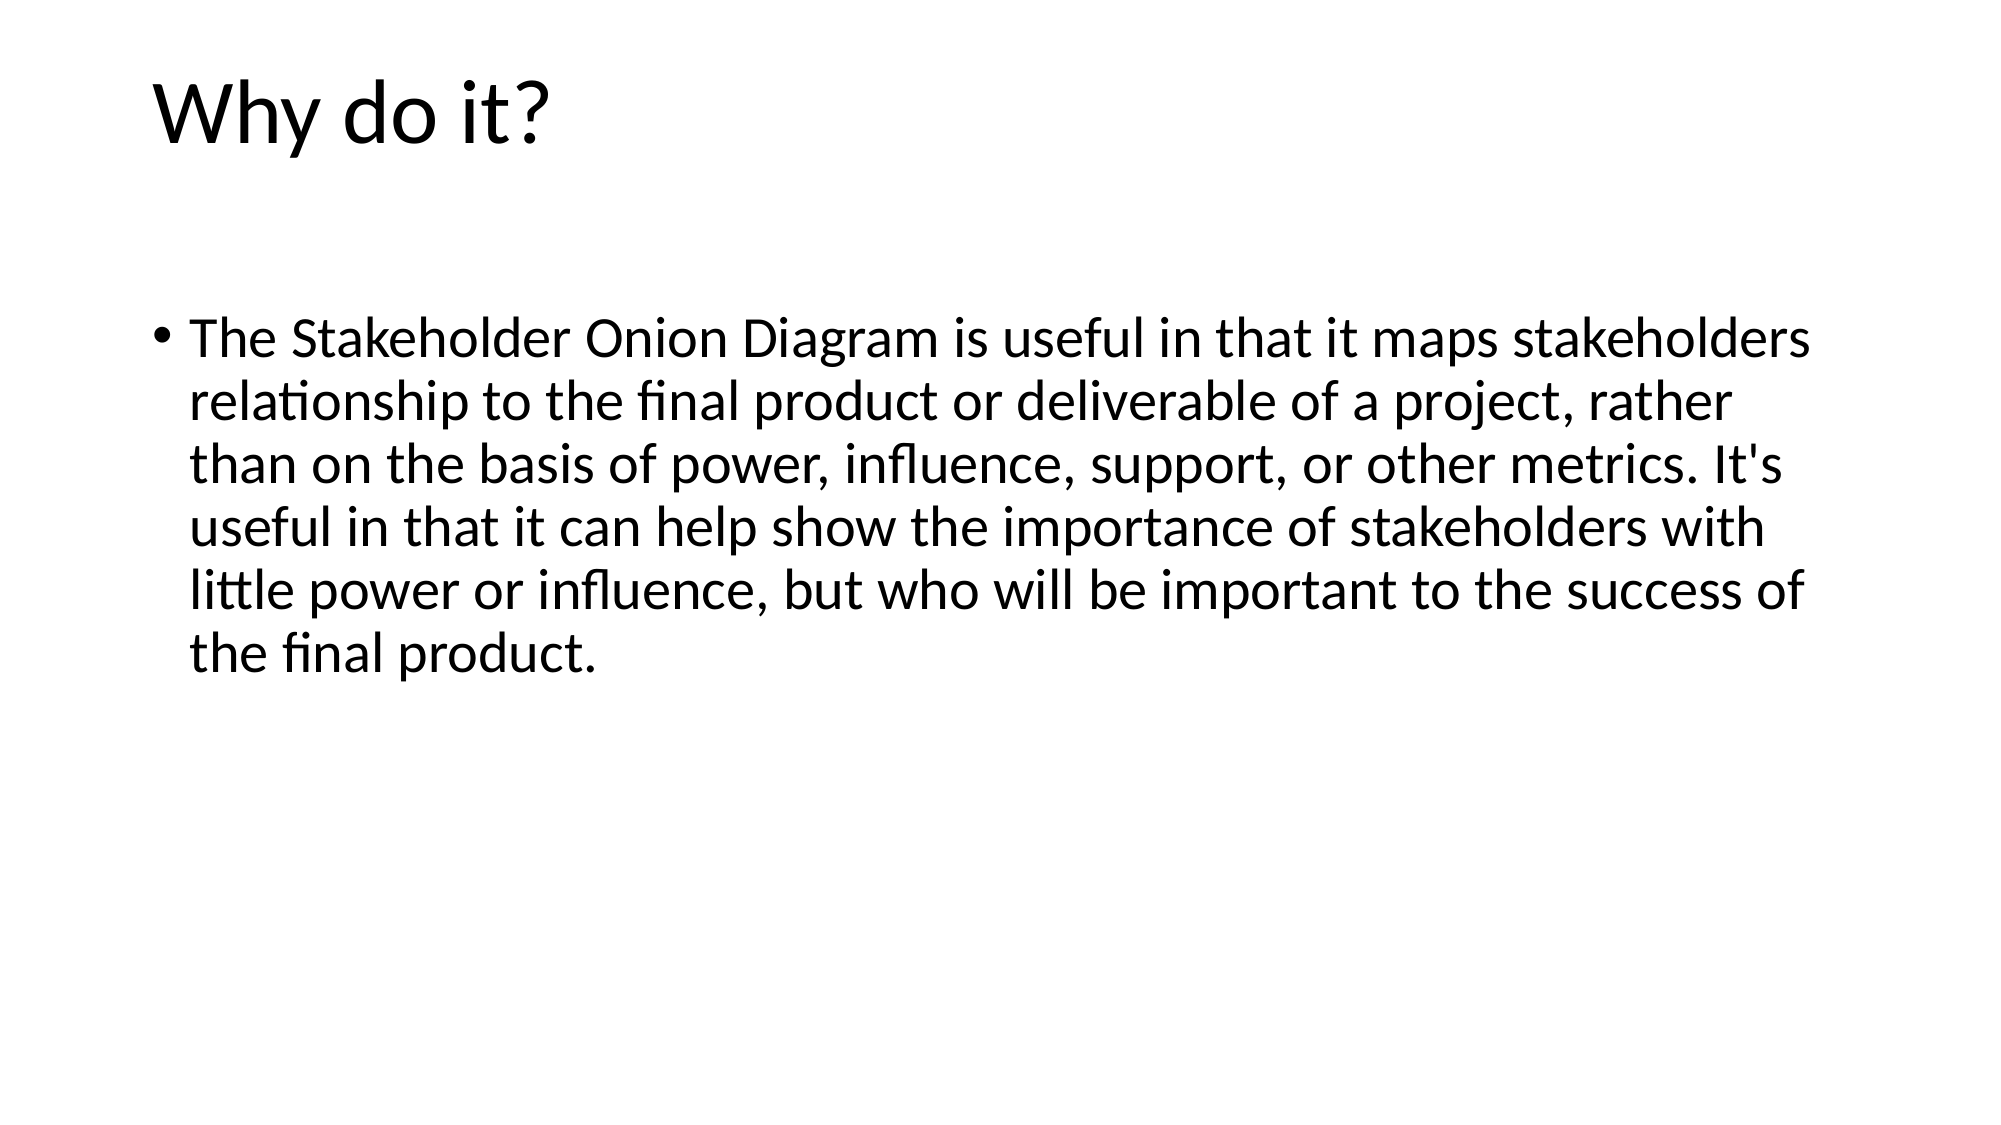

# Why do it?
The Stakeholder Onion Diagram is useful in that it maps stakeholders relationship to the final product or deliverable of a project, rather than on the basis of power, influence, support, or other metrics. It's useful in that it can help show the importance of stakeholders with little power or influence, but who will be important to the success of the final product.